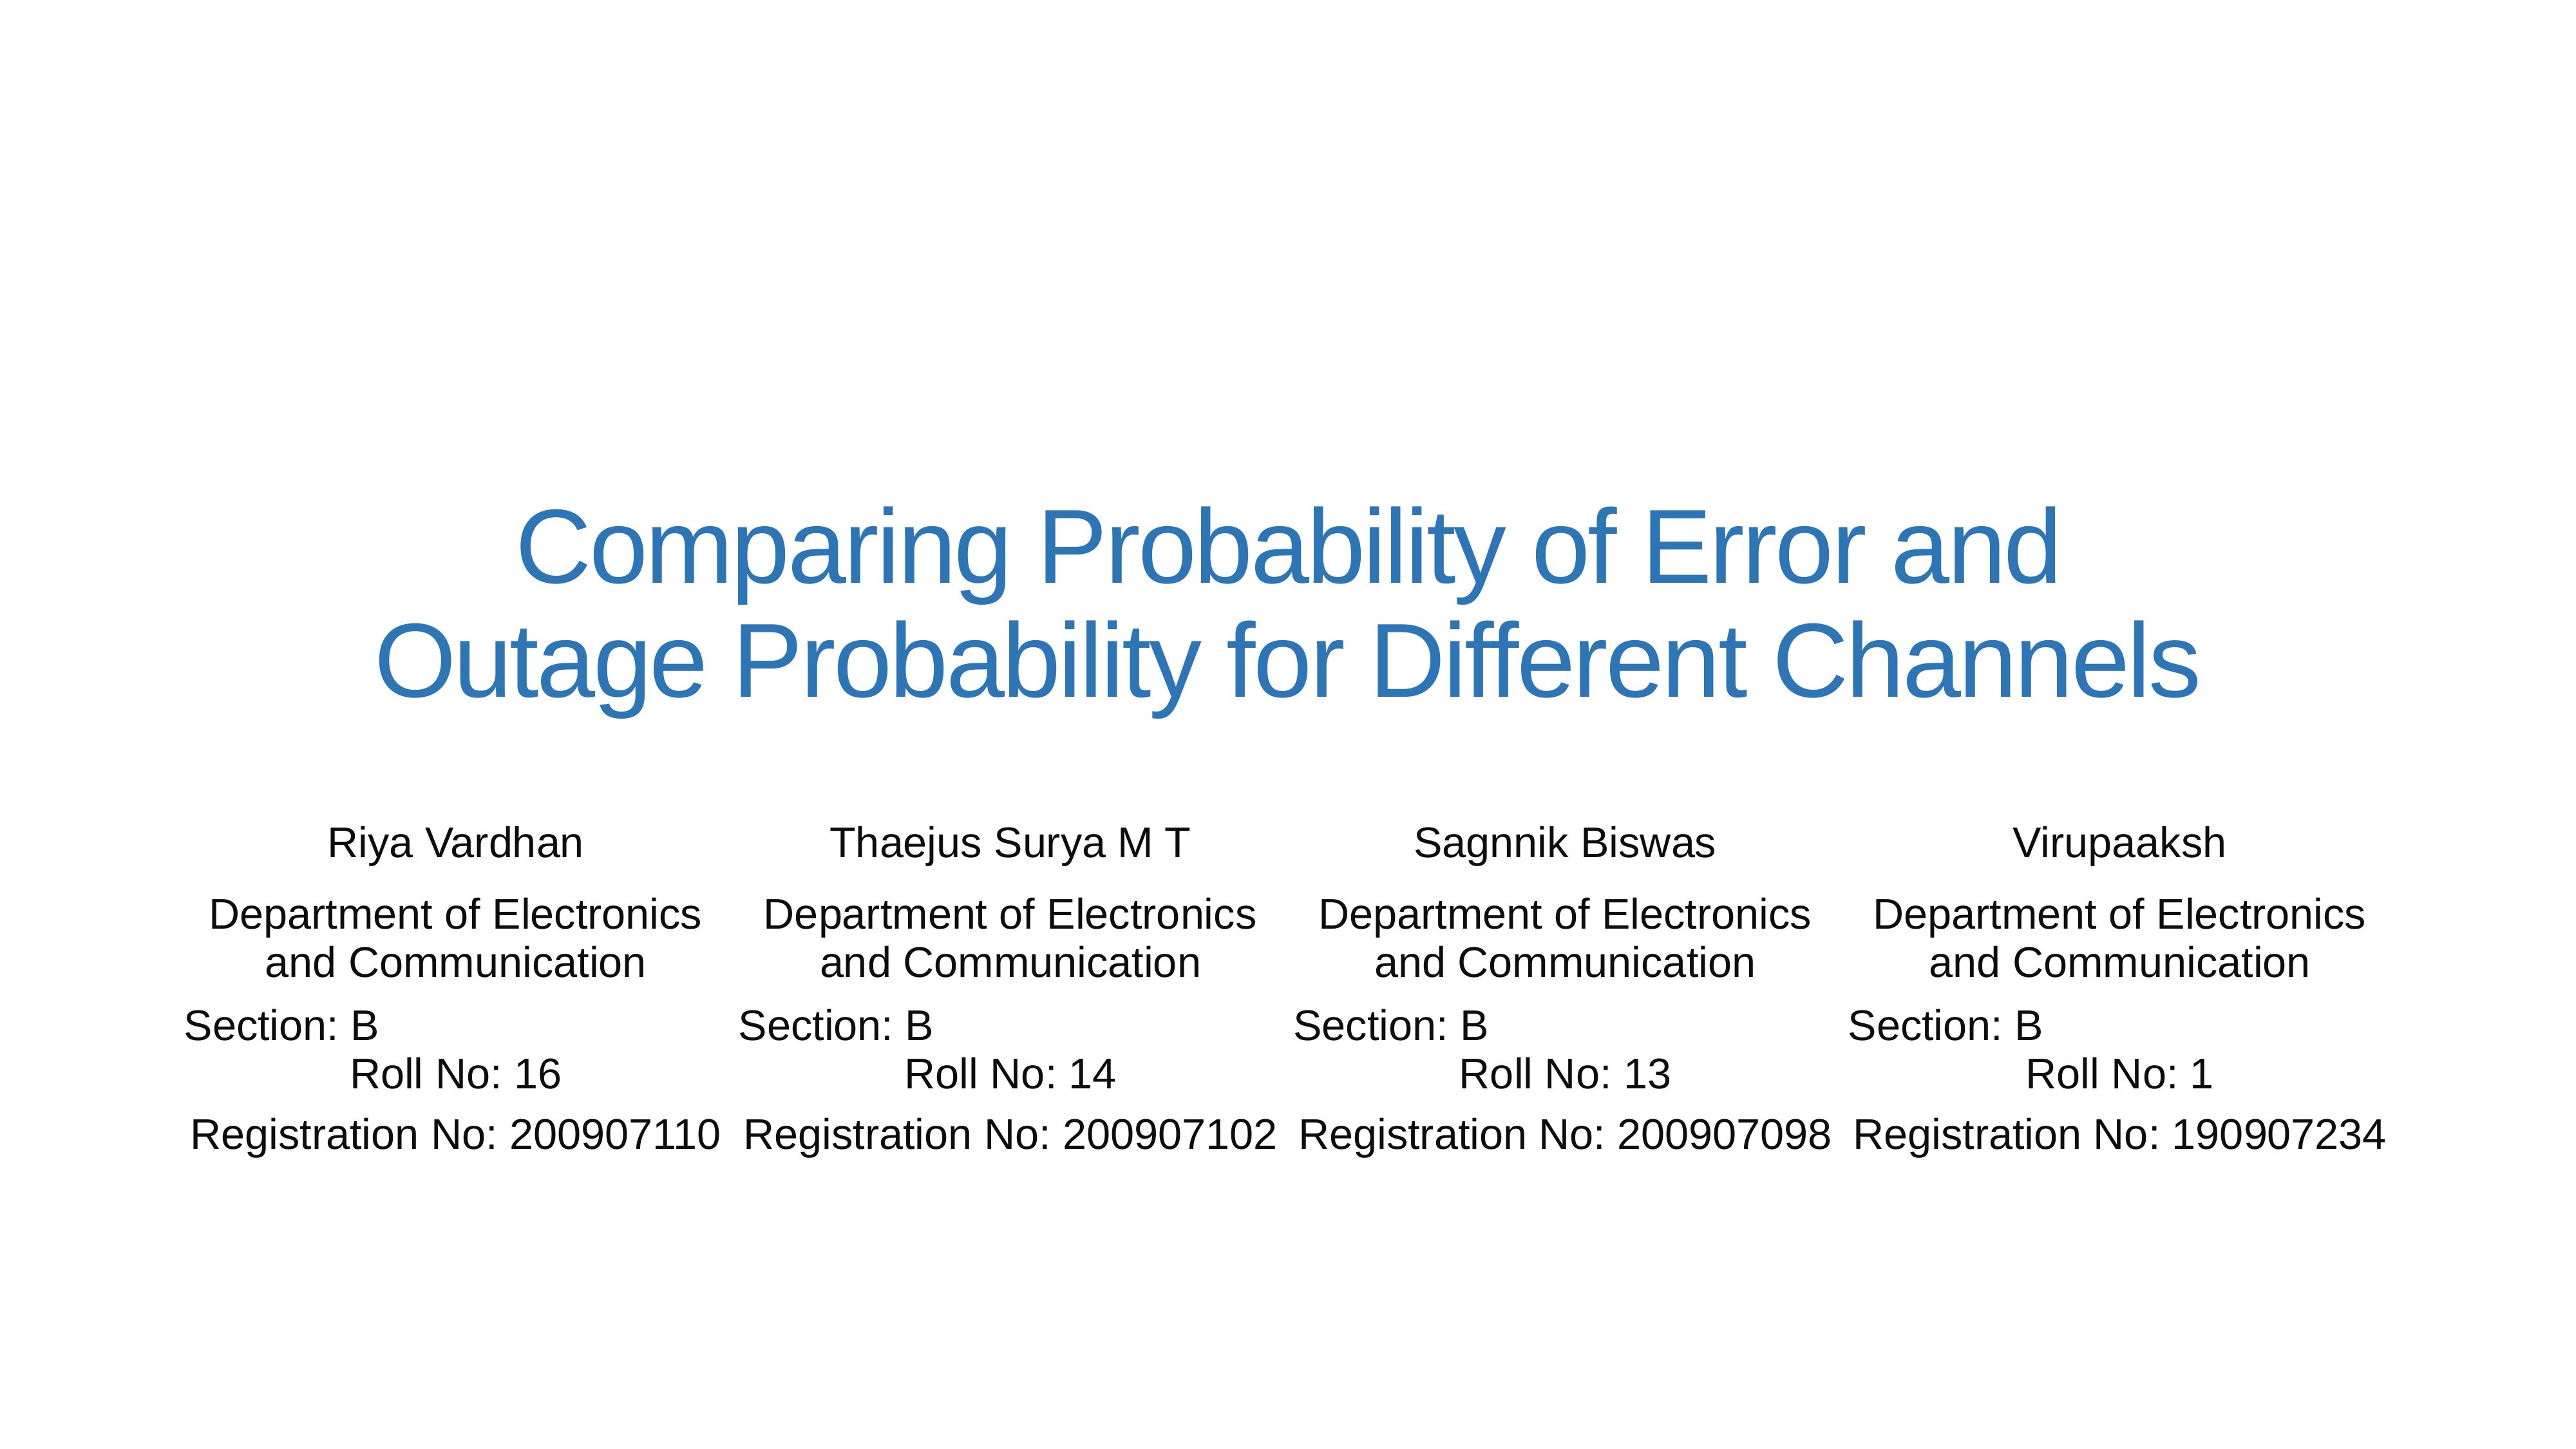

# Comparing Probability of Error and Outage Probability for Different Channels
| Riya Vardhan | Thaejus Surya M T | Sagnnik Biswas | Virupaaksh |
| --- | --- | --- | --- |
| Department of Electronics and Communication | Department of Electronics and Communication | Department of Electronics and Communication | Department of Electronics and Communication |
| Section: B Roll No: 16 | Section: B Roll No: 14 | Section: B Roll No: 13 | Section: B Roll No: 1 |
| Registration No: 200907110 | Registration No: 200907102 | Registration No: 200907098 | Registration No: 190907234 |